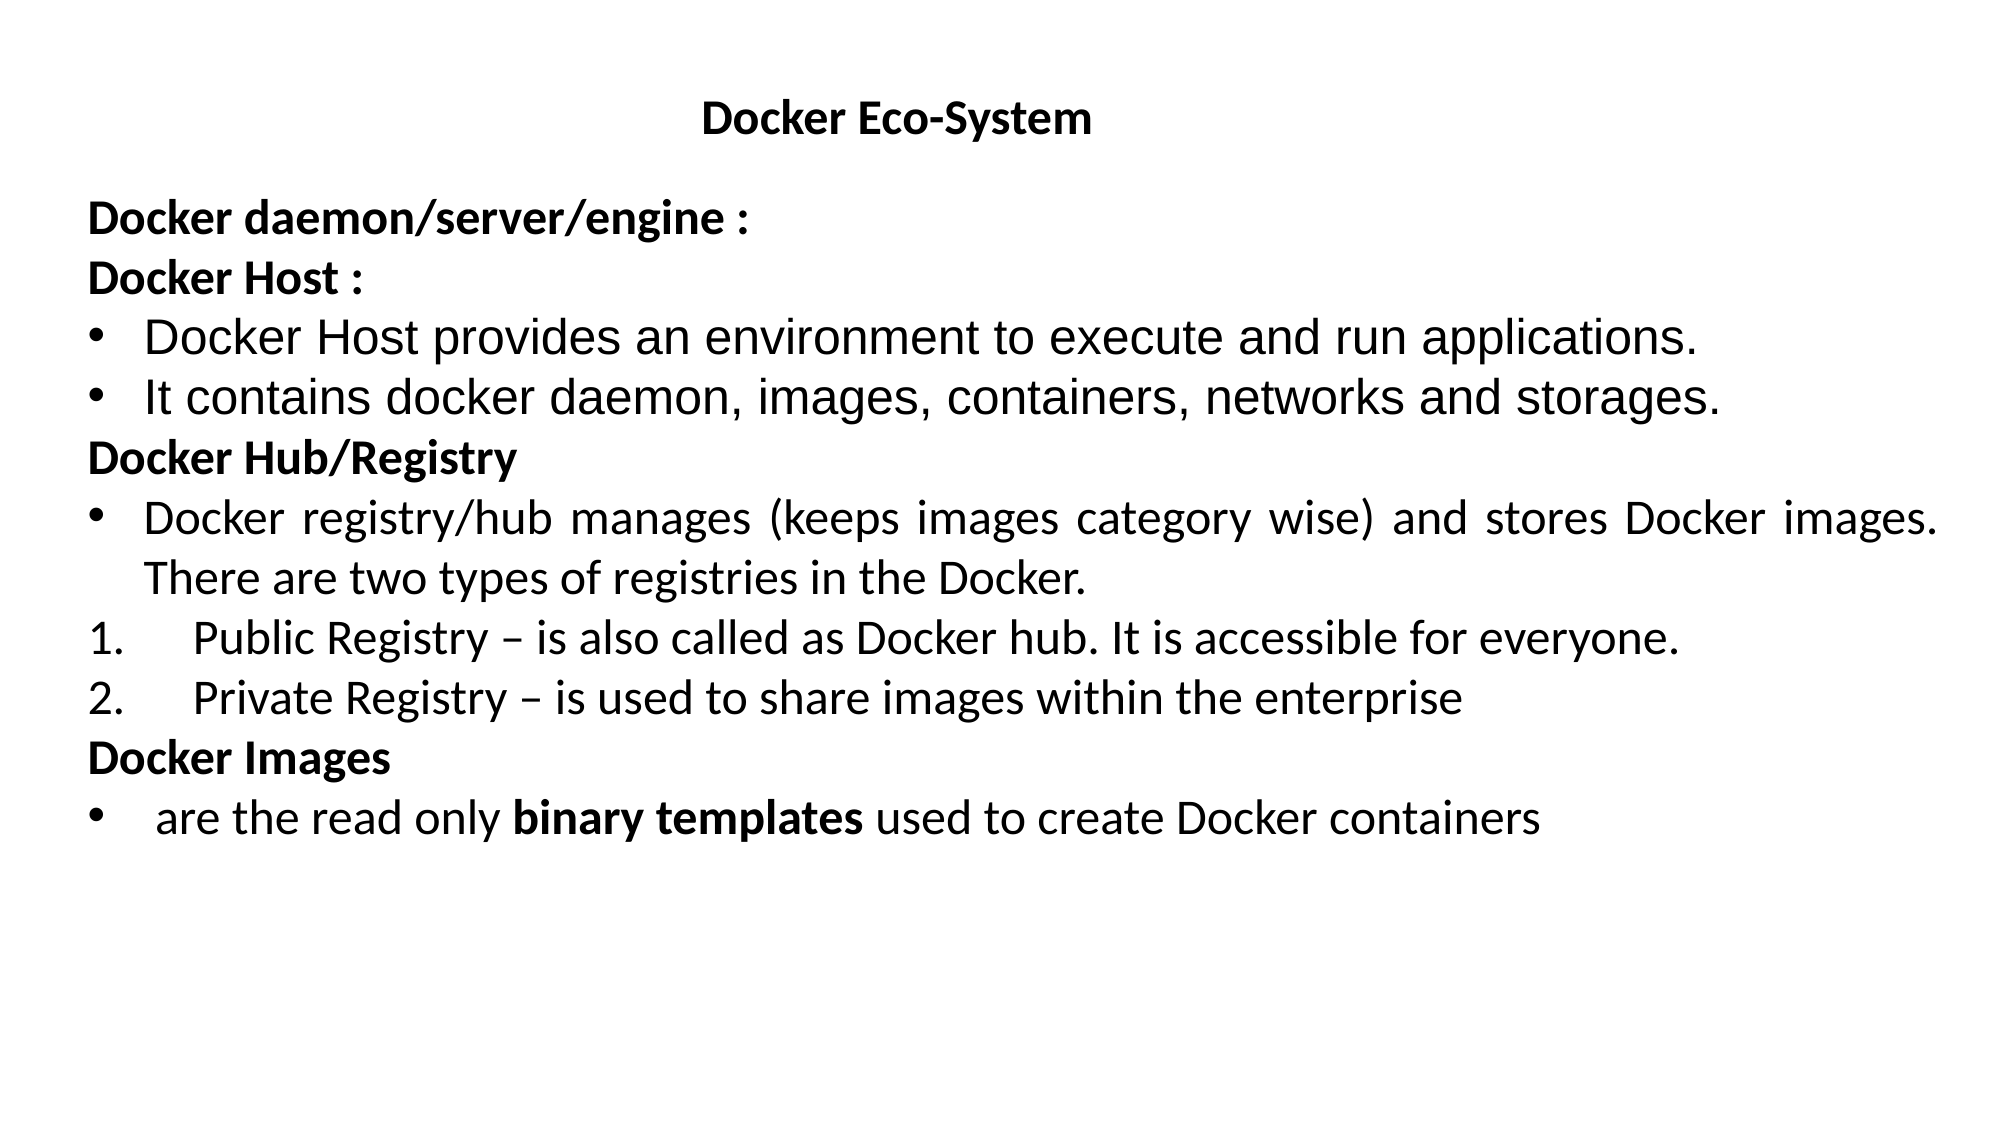

Docker Eco-System
Docker daemon/server/engine :
Docker Host :
Docker Host provides an environment to execute and run applications.
It contains docker daemon, images, containers, networks and storages.
Docker Hub/Registry
Docker registry/hub manages (keeps images category wise) and stores Docker images. There are two types of registries in the Docker.
1.      Public Registry – is also called as Docker hub. It is accessible for everyone.
2.      Private Registry – is used to share images within the enterprise
Docker Images
 are the read only binary templates used to create Docker containers